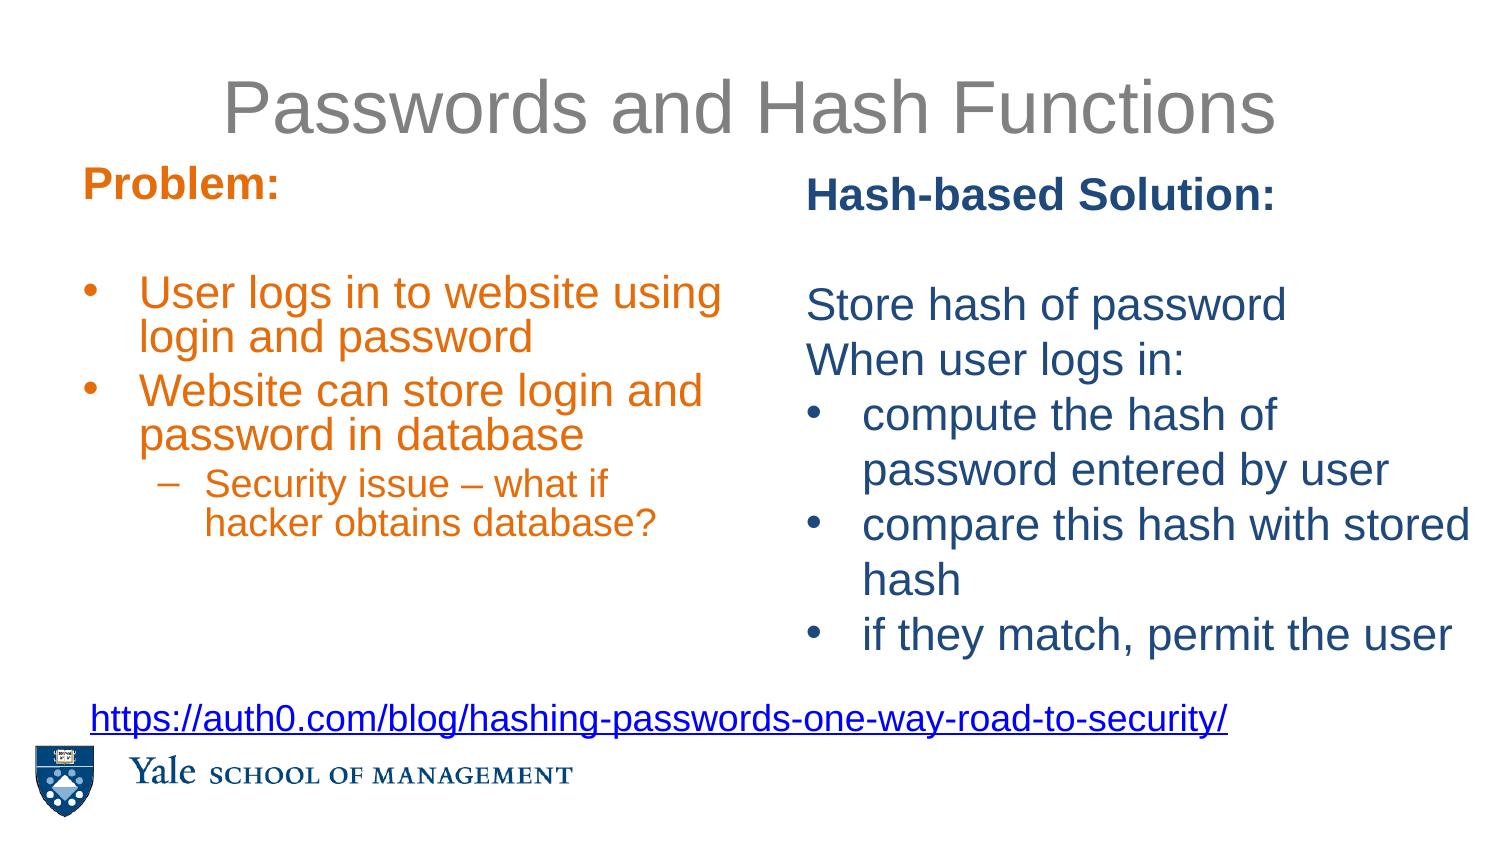

# Passwords and Hash Functions
Problem:

User logs in to website using login and password
Website can store login and password in database
Security issue – what if hacker obtains database?
Hash-based Solution:

Store hash of password
When user logs in:
compute the hash of password entered by user
compare this hash with stored hash
if they match, permit the user
https://auth0.com/blog/hashing-passwords-one-way-road-to-security/
12